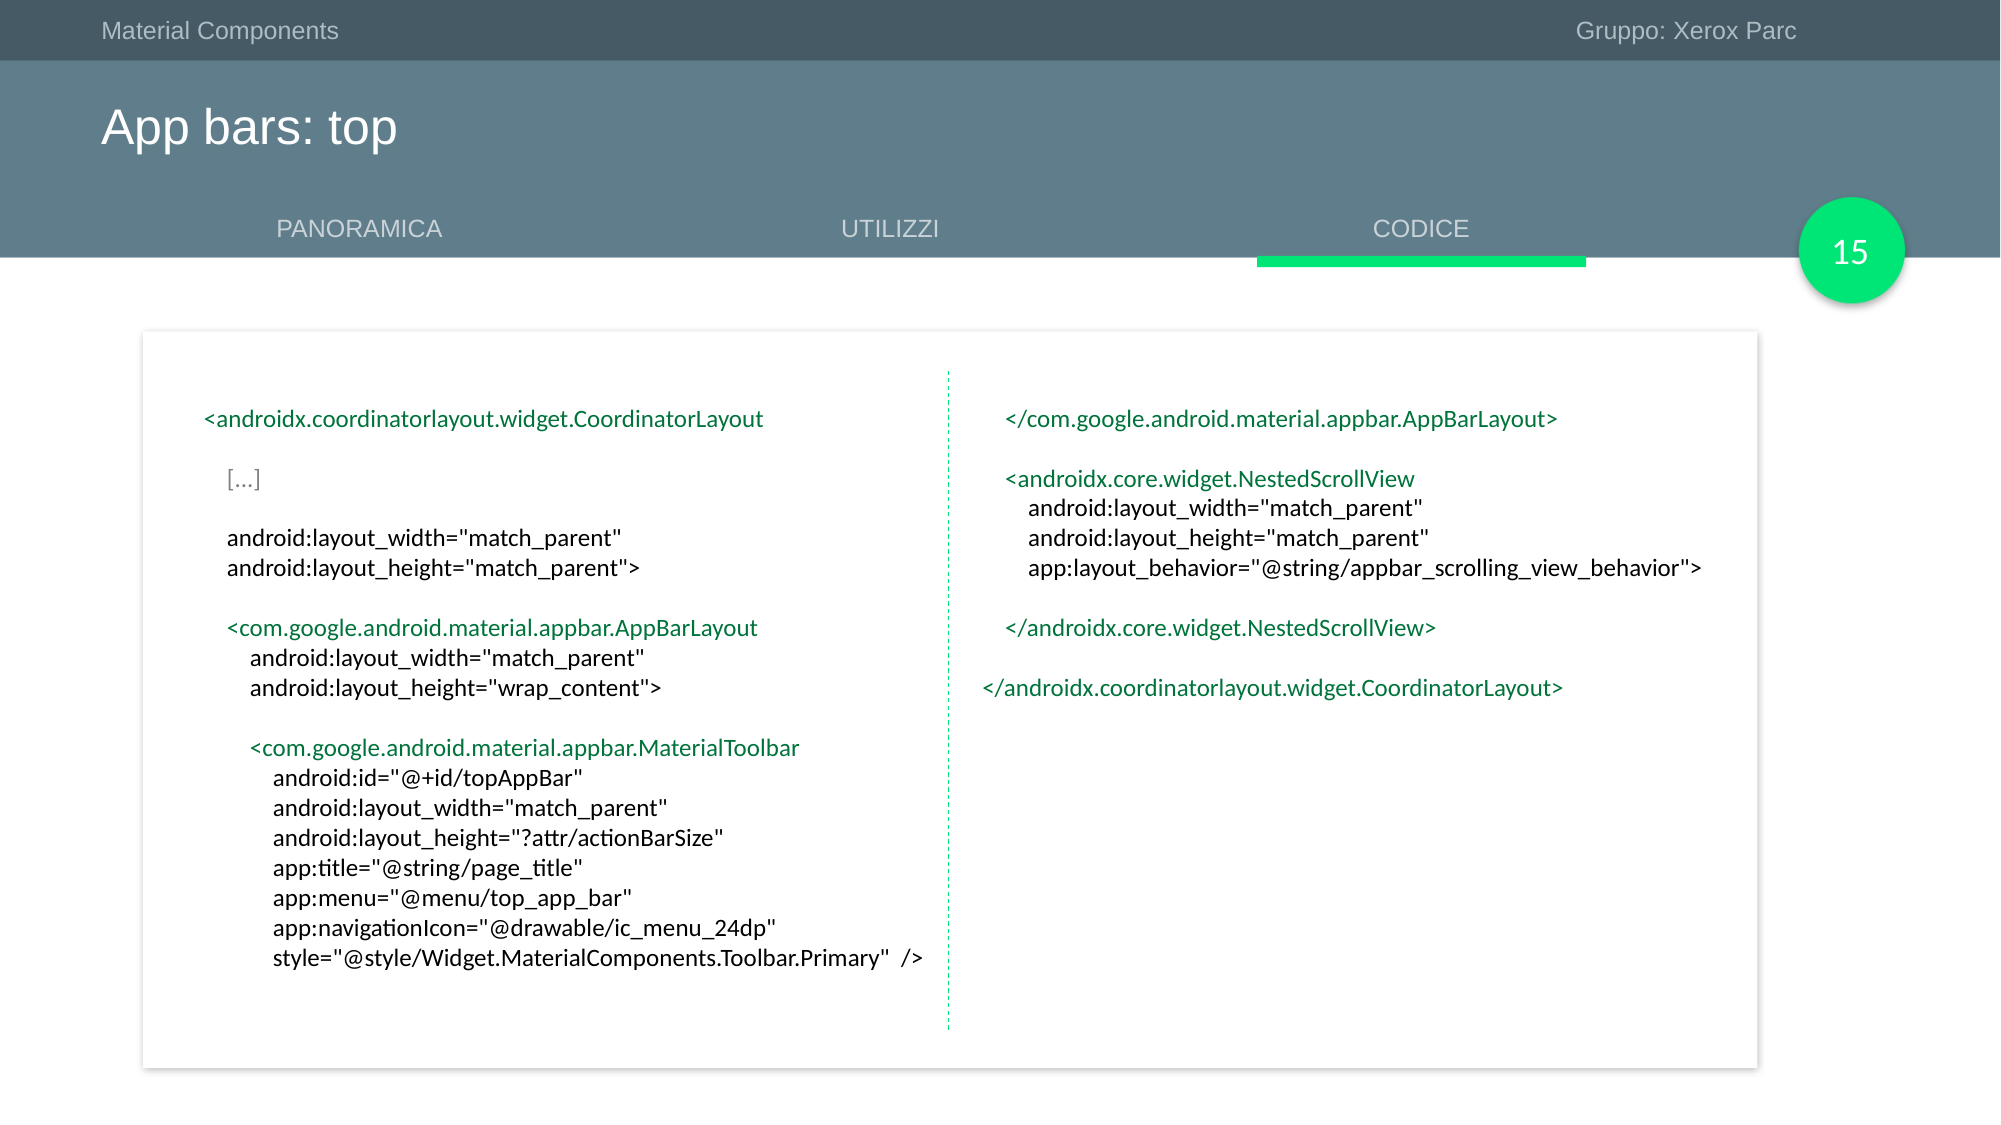

Material Components
Gruppo: Xerox Parc
App bars: top

CODICE
PANORAMICA
UTILIZZI
15

<androidx.coordinatorlayout.widget.CoordinatorLayout

    [...]

    android:layout_width="match_parent"
    android:layout_height="match_parent">

    <com.google.android.material.appbar.AppBarLayout
        android:layout_width="match_parent"
        android:layout_height="wrap_content">

        <com.google.android.material.appbar.MaterialToolbar
            android:id="@+id/topAppBar"
            android:layout_width="match_parent"
            android:layout_height="?attr/actionBarSize"
            app:title="@string/page_title"
            app:menu="@menu/top_app_bar"
            app:navigationIcon="@drawable/ic_menu_24dp"
            style="@style/Widget.MaterialComponents.Toolbar.Primary"  />

    </com.google.android.material.appbar.AppBarLayout>

    <androidx.core.widget.NestedScrollView
        android:layout_width="match_parent"
        android:layout_height="match_parent"
        app:layout_behavior="@string/appbar_scrolling_view_behavior">

    </androidx.core.widget.NestedScrollView>

</androidx.coordinatorlayout.widget.CoordinatorLayout>